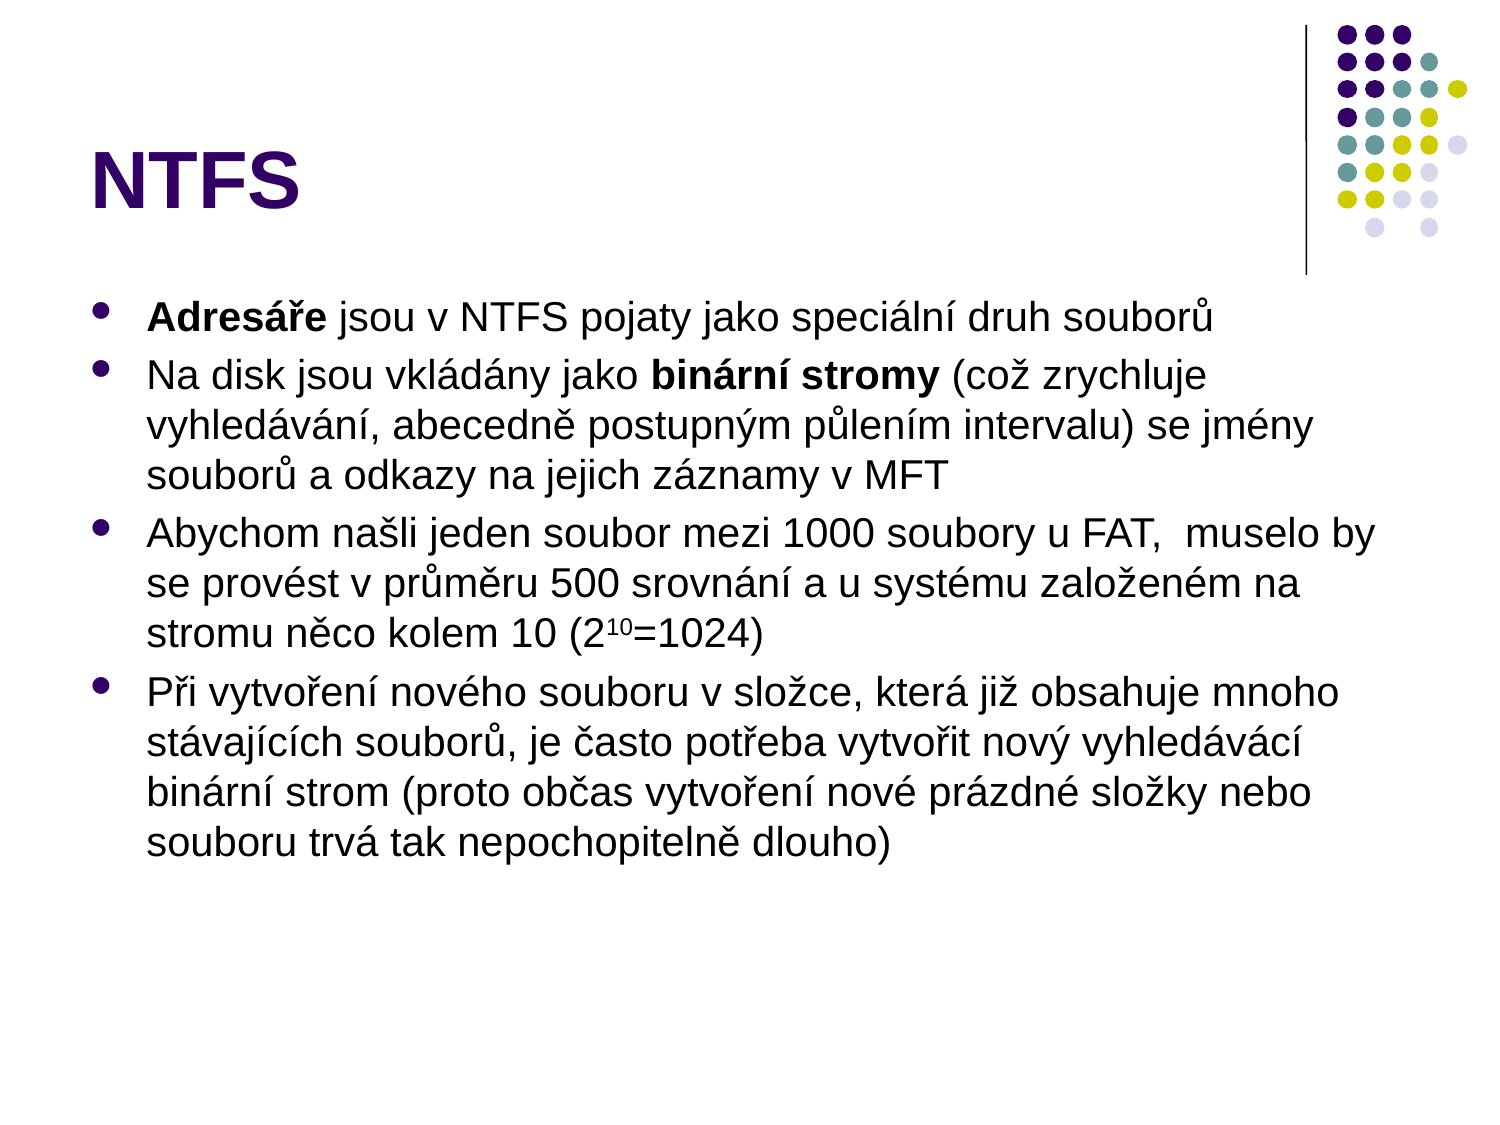

# NTFS
Adresáře jsou v NTFS pojaty jako speciální druh souborů
Na disk jsou vkládány jako binární stromy (což zrychluje vyhledávání, abecedně postupným půlením intervalu) se jmény souborů a odkazy na jejich záznamy v MFT
Abychom našli jeden soubor mezi 1000 soubory u FAT,  muselo by se provést v průměru 500 srovnání a u systému založeném na stromu něco kolem 10 (210=1024)
Při vytvoření nového souboru v složce, která již obsahuje mnoho stávajících souborů, je často potřeba vytvořit nový vyhledávácí binární strom (proto občas vytvoření nové prázdné složky nebo souboru trvá tak nepochopitelně dlouho)